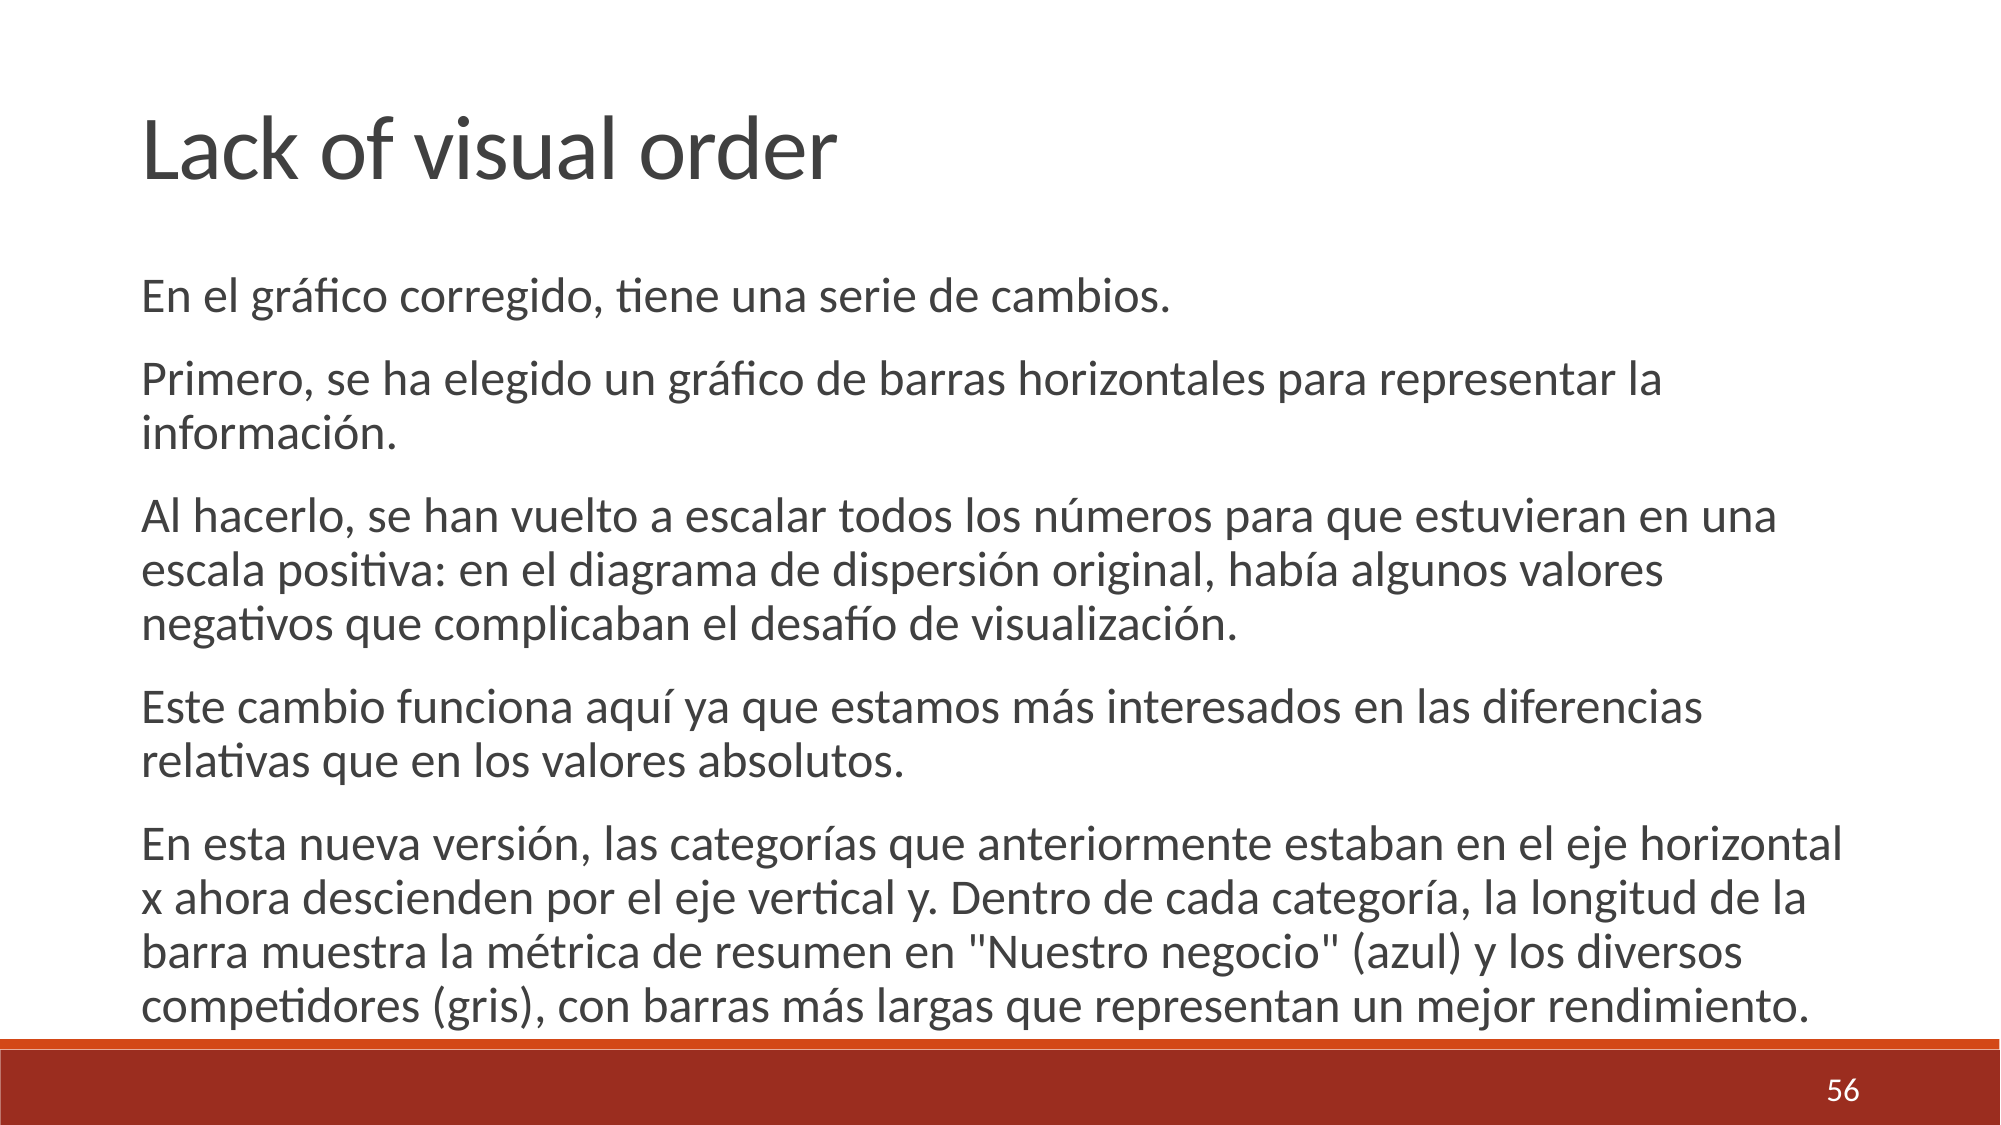

Lack of visual order
En el gráfico corregido, tiene una serie de cambios.
Primero, se ha elegido un gráfico de barras horizontales para representar la información.
Al hacerlo, se han vuelto a escalar todos los números para que estuvieran en una escala positiva: en el diagrama de dispersión original, había algunos valores negativos que complicaban el desafío de visualización.
Este cambio funciona aquí ya que estamos más interesados ​​en las diferencias relativas que en los valores absolutos.
En esta nueva versión, las categorías que anteriormente estaban en el eje horizontal x ahora descienden por el eje vertical y. Dentro de cada categoría, la longitud de la barra muestra la métrica de resumen en "Nuestro negocio" (azul) y los diversos competidores (gris), con barras más largas que representan un mejor rendimiento.
56